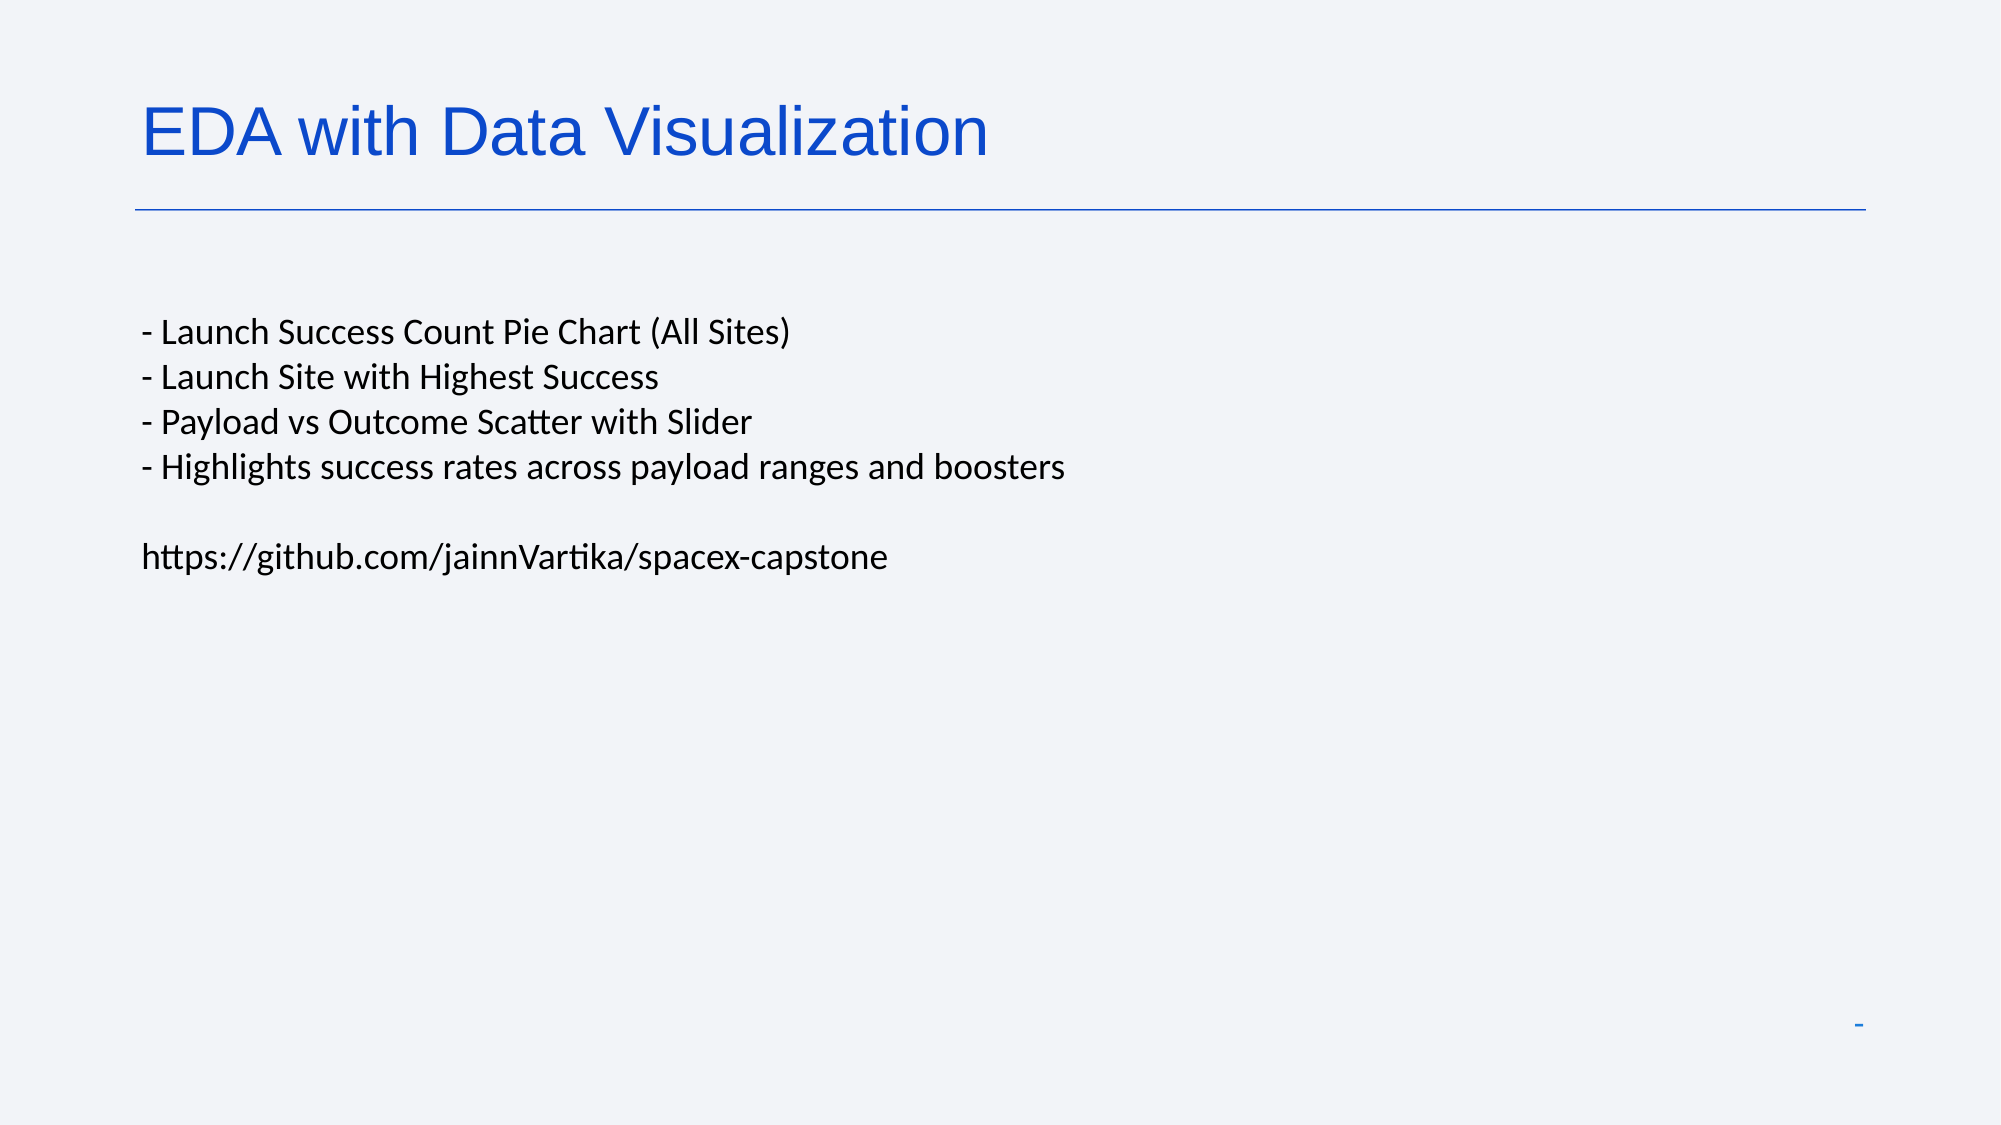

EDA with Data Visualization
- Launch Success Count Pie Chart (All Sites)
- Launch Site with Highest Success
- Payload vs Outcome Scatter with Slider
- Highlights success rates across payload ranges and boosters

https://github.com/jainnVartika/spacex-capstone
-